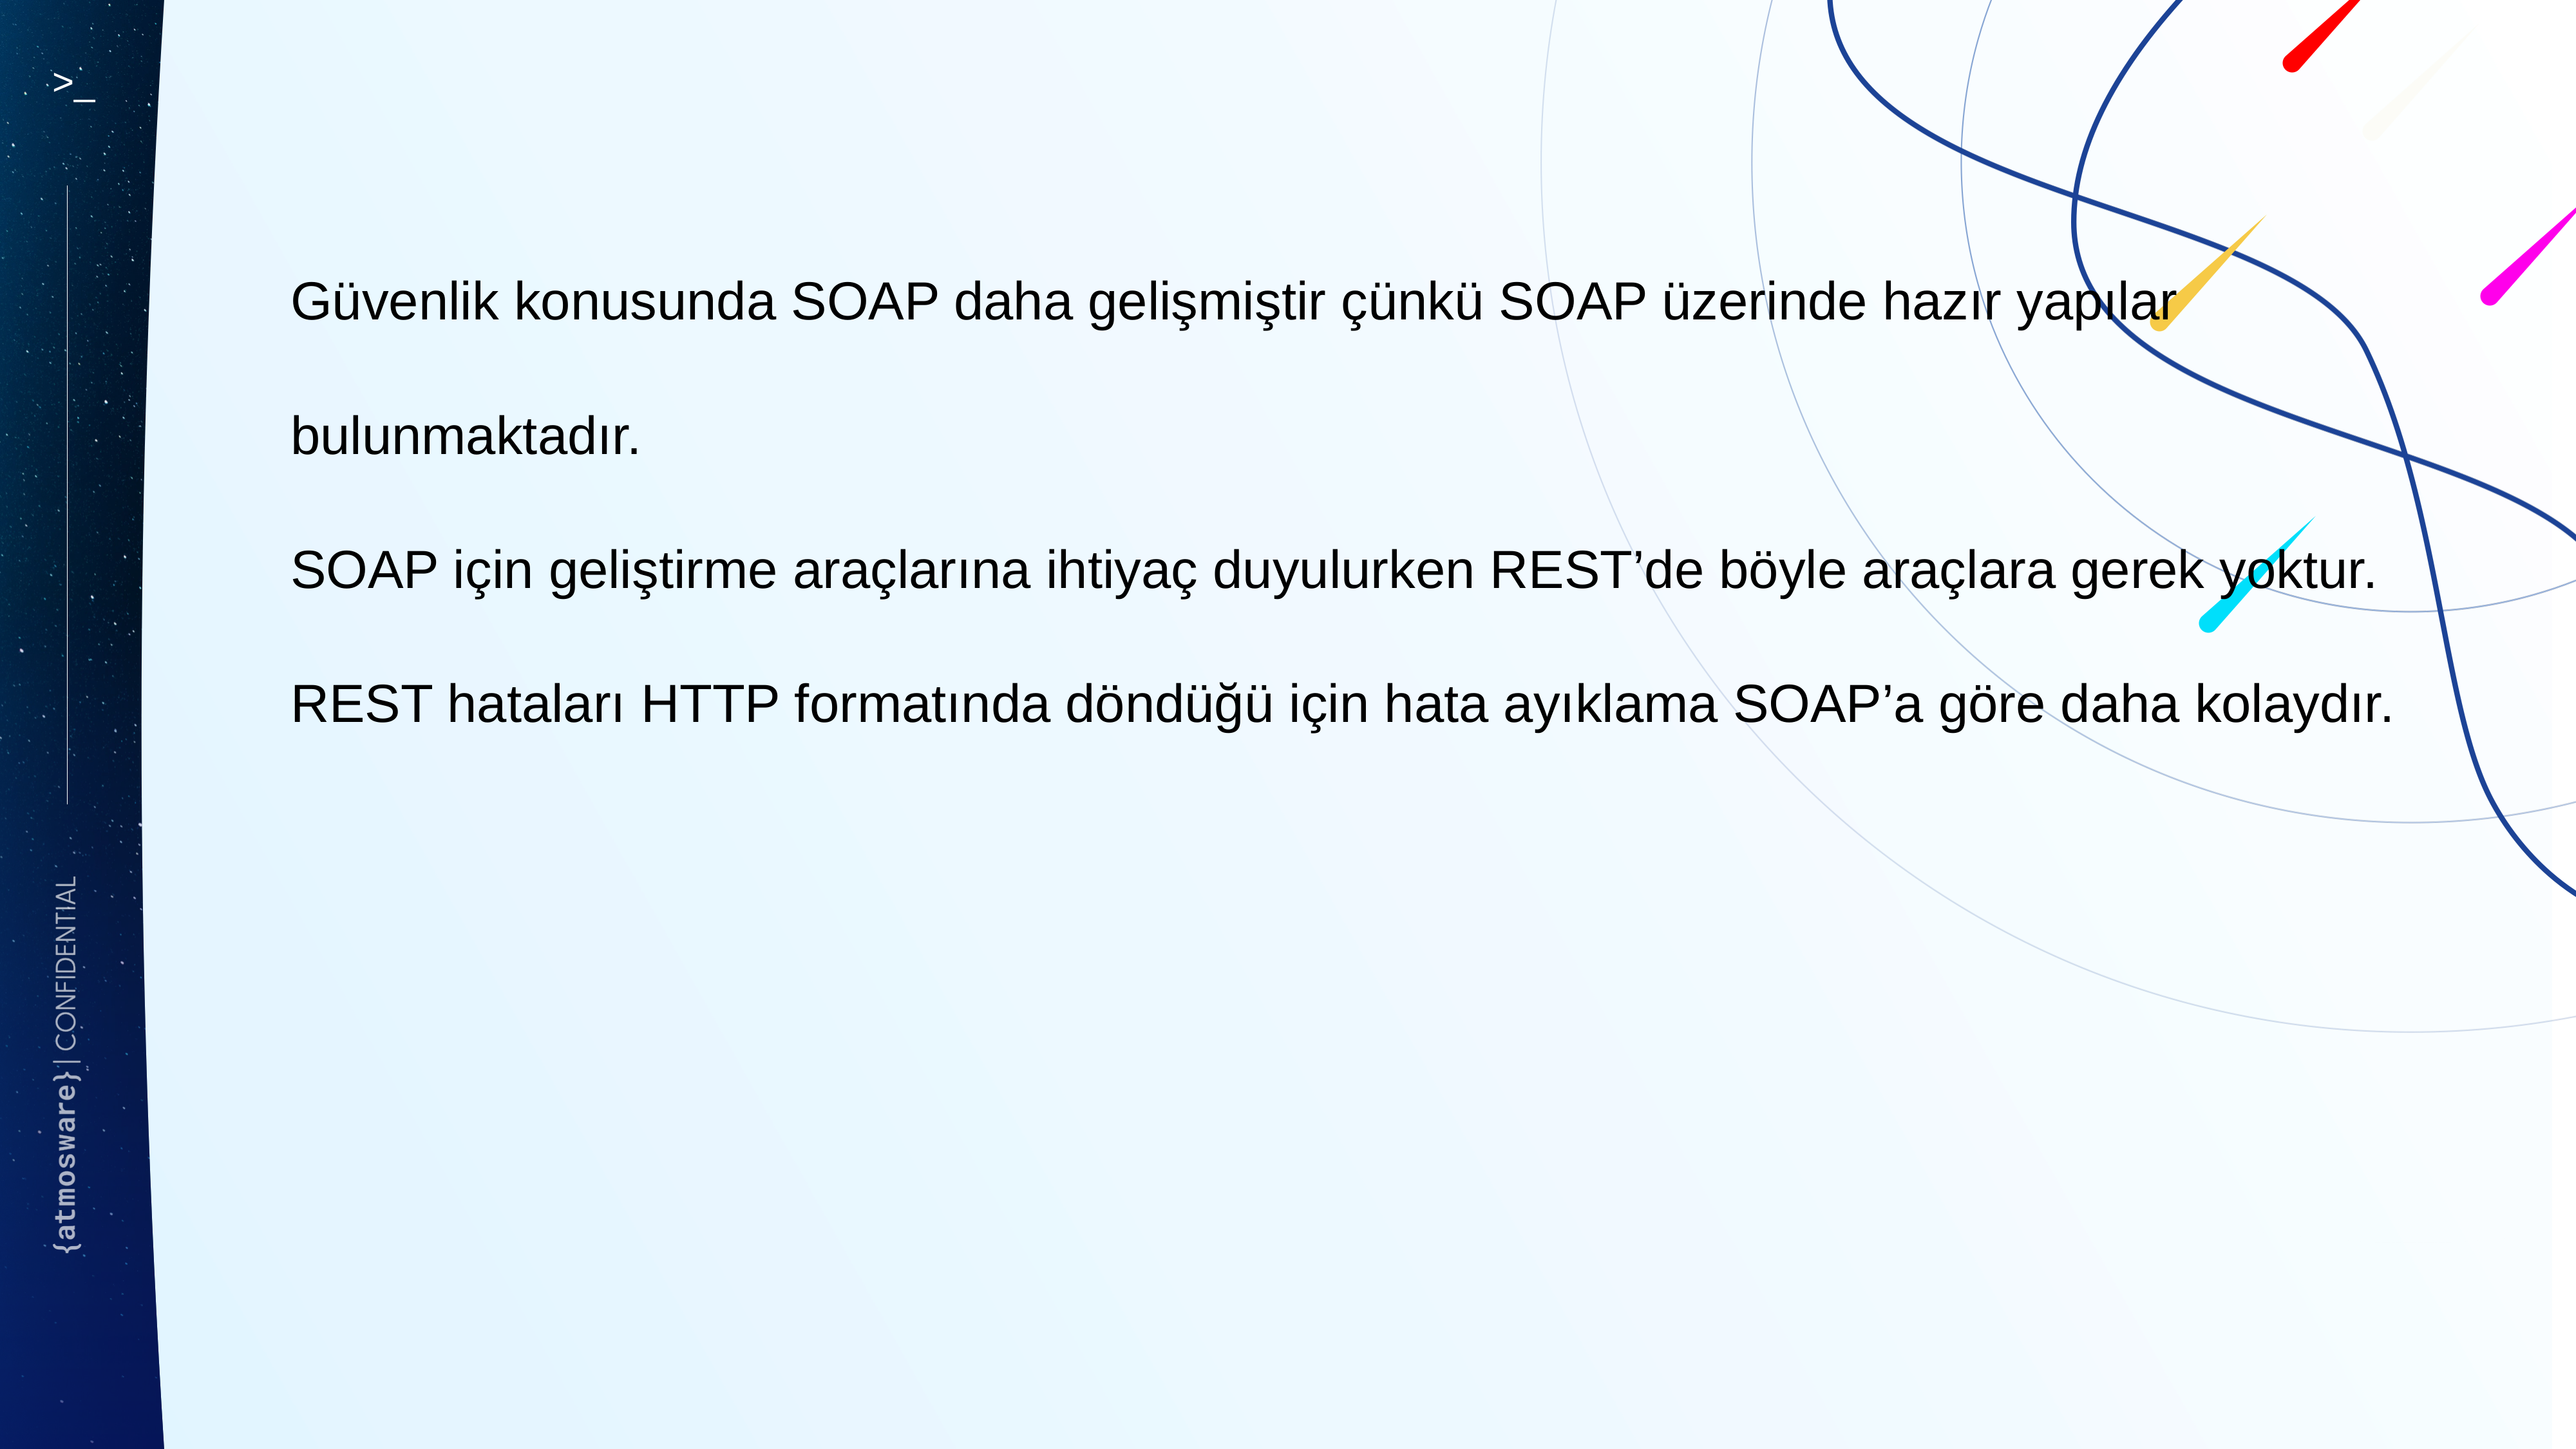

Güvenlik konusunda SOAP daha gelişmiştir çünkü SOAP üzerinde hazır yapılar bulunmaktadır.
SOAP için geliştirme araçlarına ihtiyaç duyulurken REST’de böyle araçlara gerek yoktur.
REST hataları HTTP formatında döndüğü için hata ayıklama SOAP’a göre daha kolaydır.